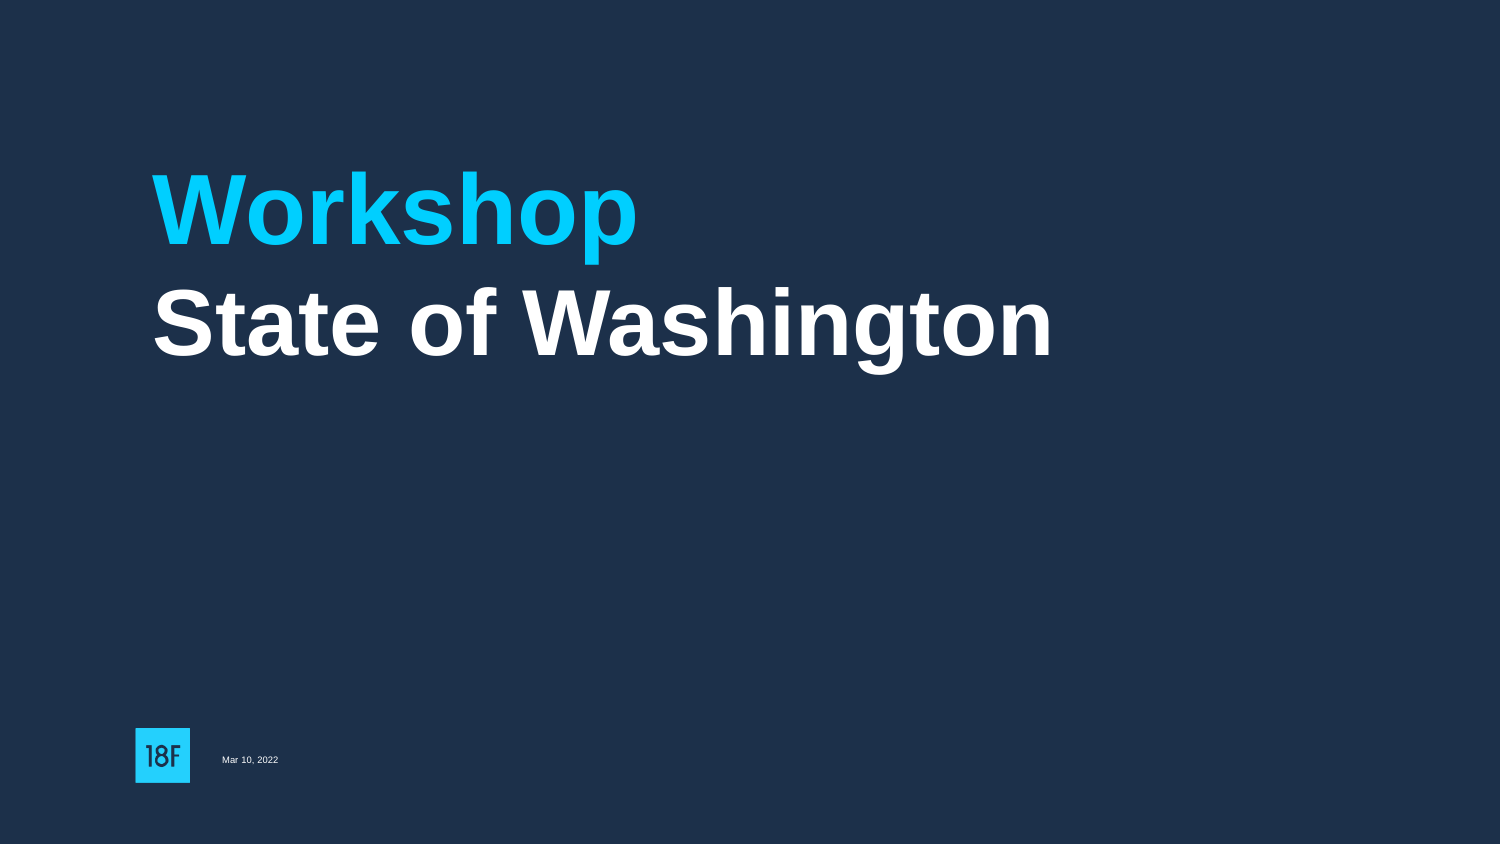

# Workshop

State of Washington

Mar 10, 2022